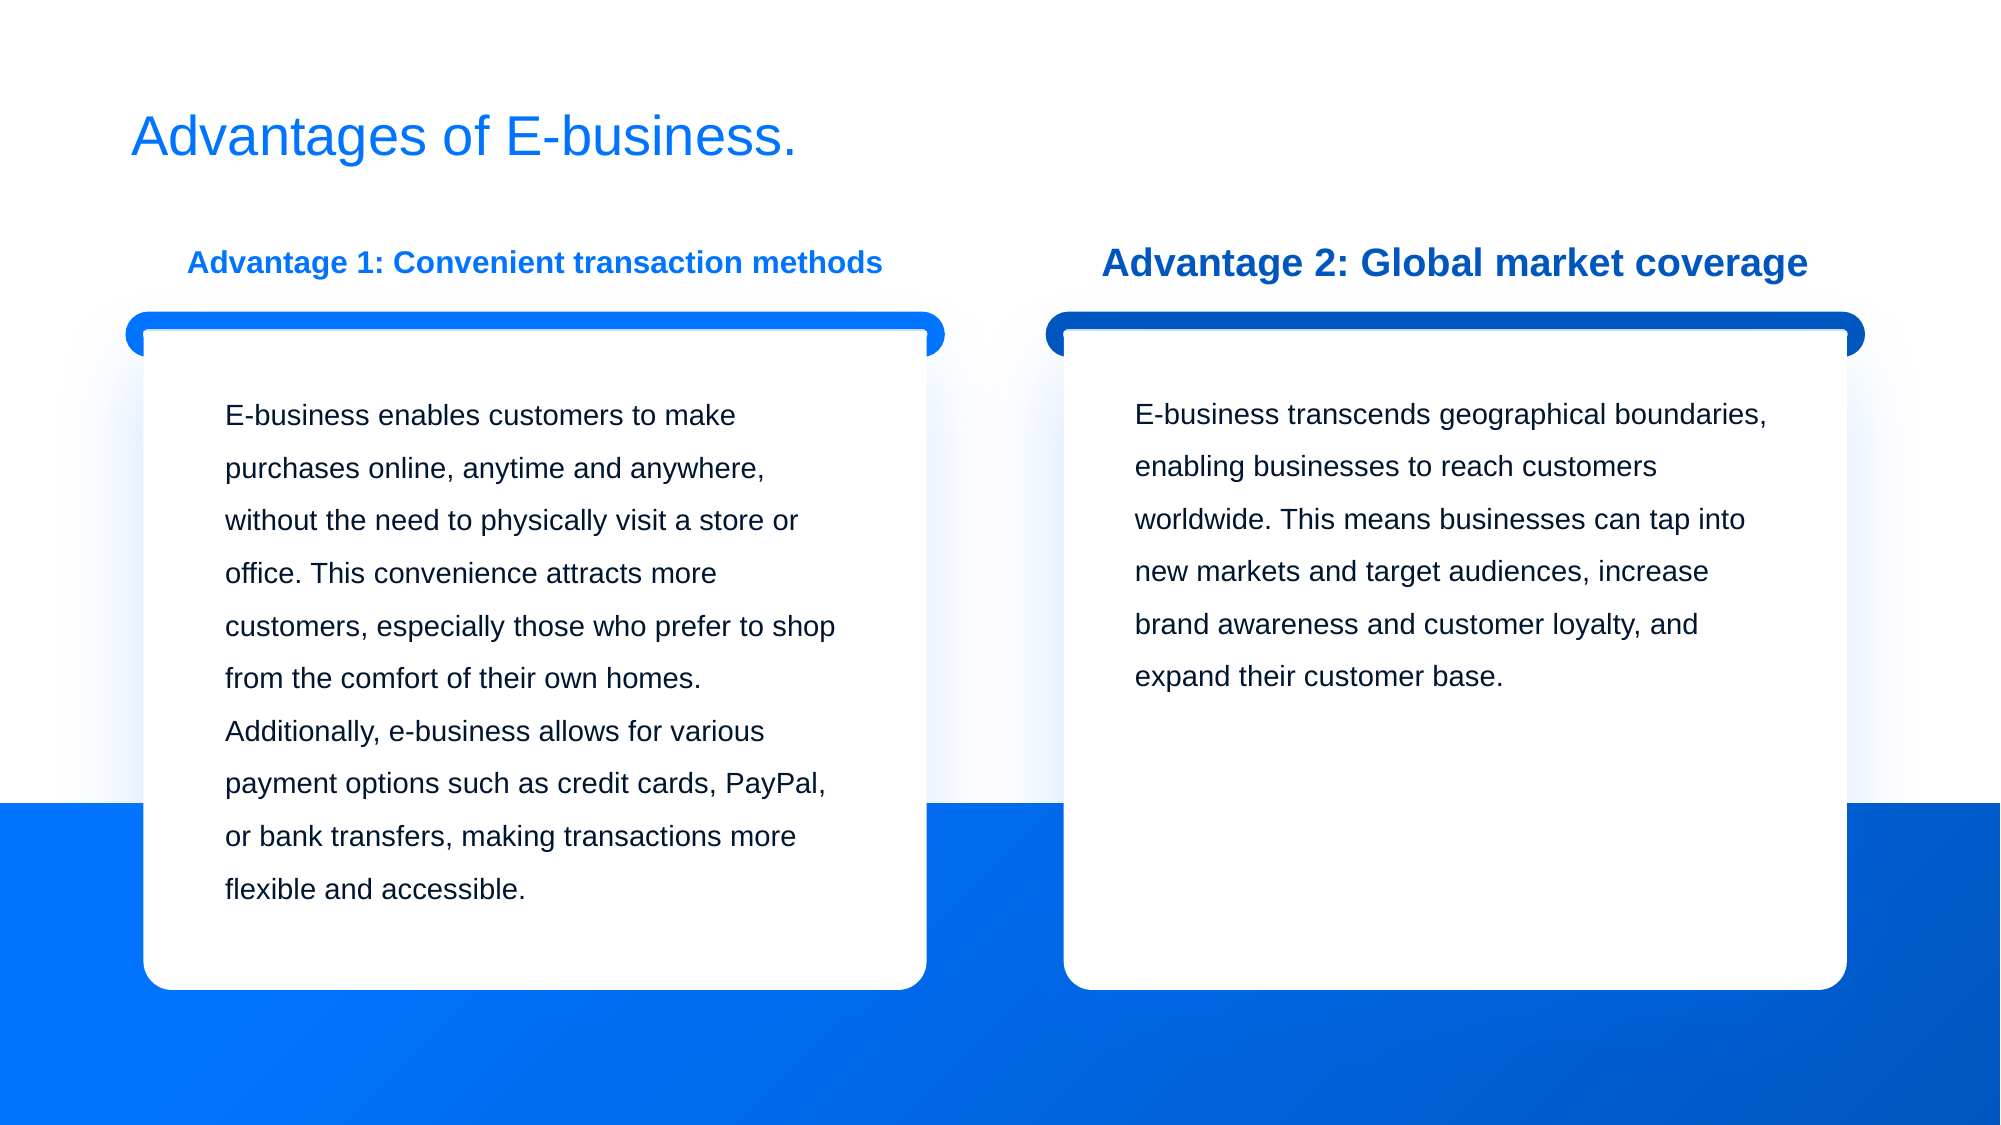

Advantages of E-business.
Advantage 1: Convenient transaction methods
Advantage 2: Global market coverage

E-business transcends geographical boundaries, enabling businesses to reach customers worldwide. This means businesses can tap into new markets and target audiences, increase brand awareness and customer loyalty, and expand their customer base.
E-business enables customers to make purchases online, anytime and anywhere, without the need to physically visit a store or office. This convenience attracts more customers, especially those who prefer to shop from the comfort of their own homes. Additionally, e-business allows for various payment options such as credit cards, PayPal, or bank transfers, making transactions more flexible and accessible.